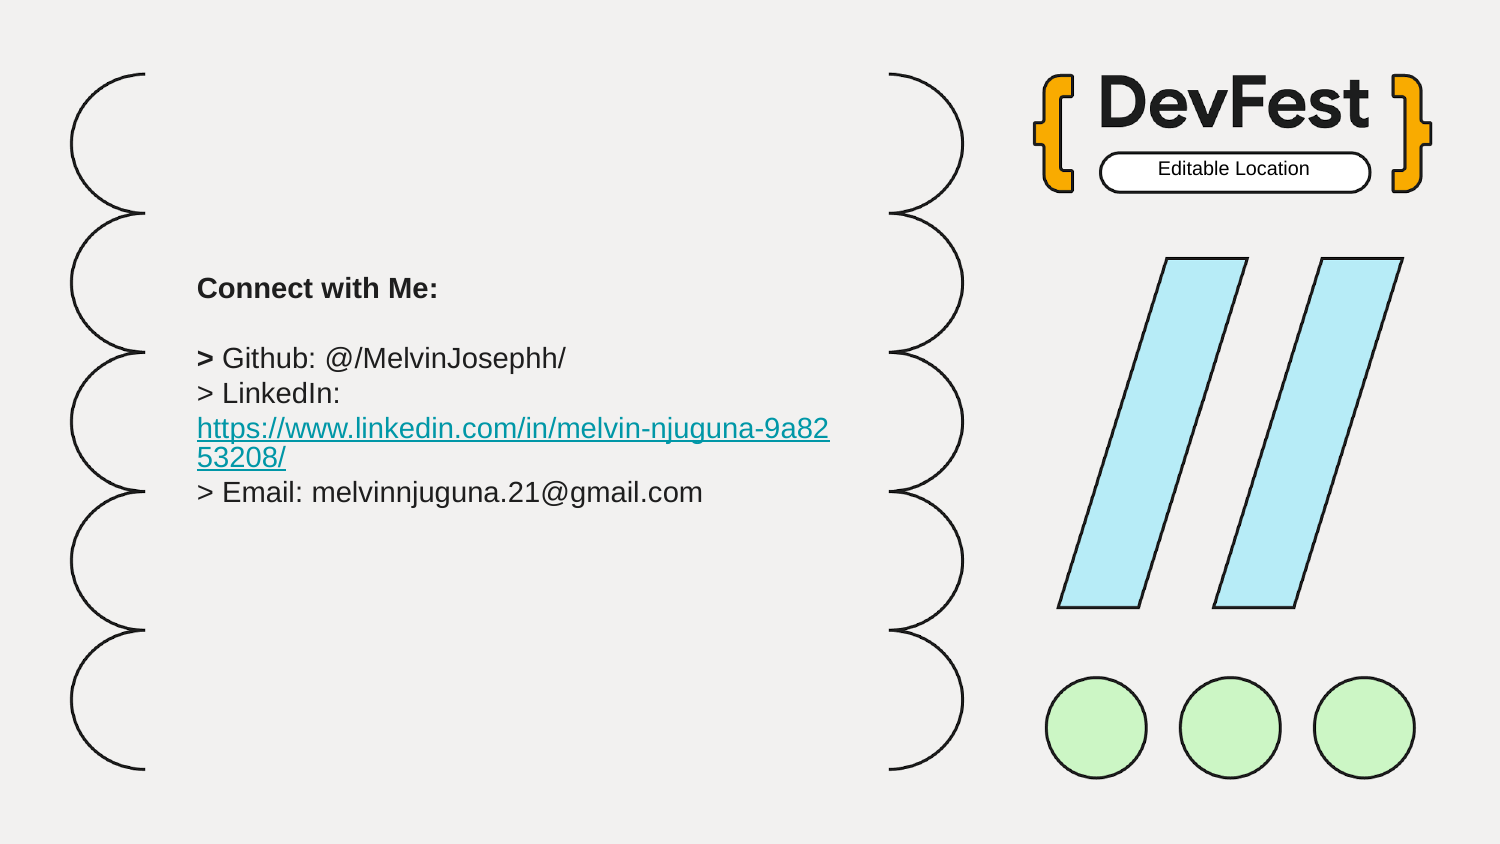

Editable Location
Connect with Me:
> Github: @/MelvinJosephh/
> LinkedIn: https://www.linkedin.com/in/melvin-njuguna-9a8253208/
> Email: melvinnjuguna.21@gmail.com